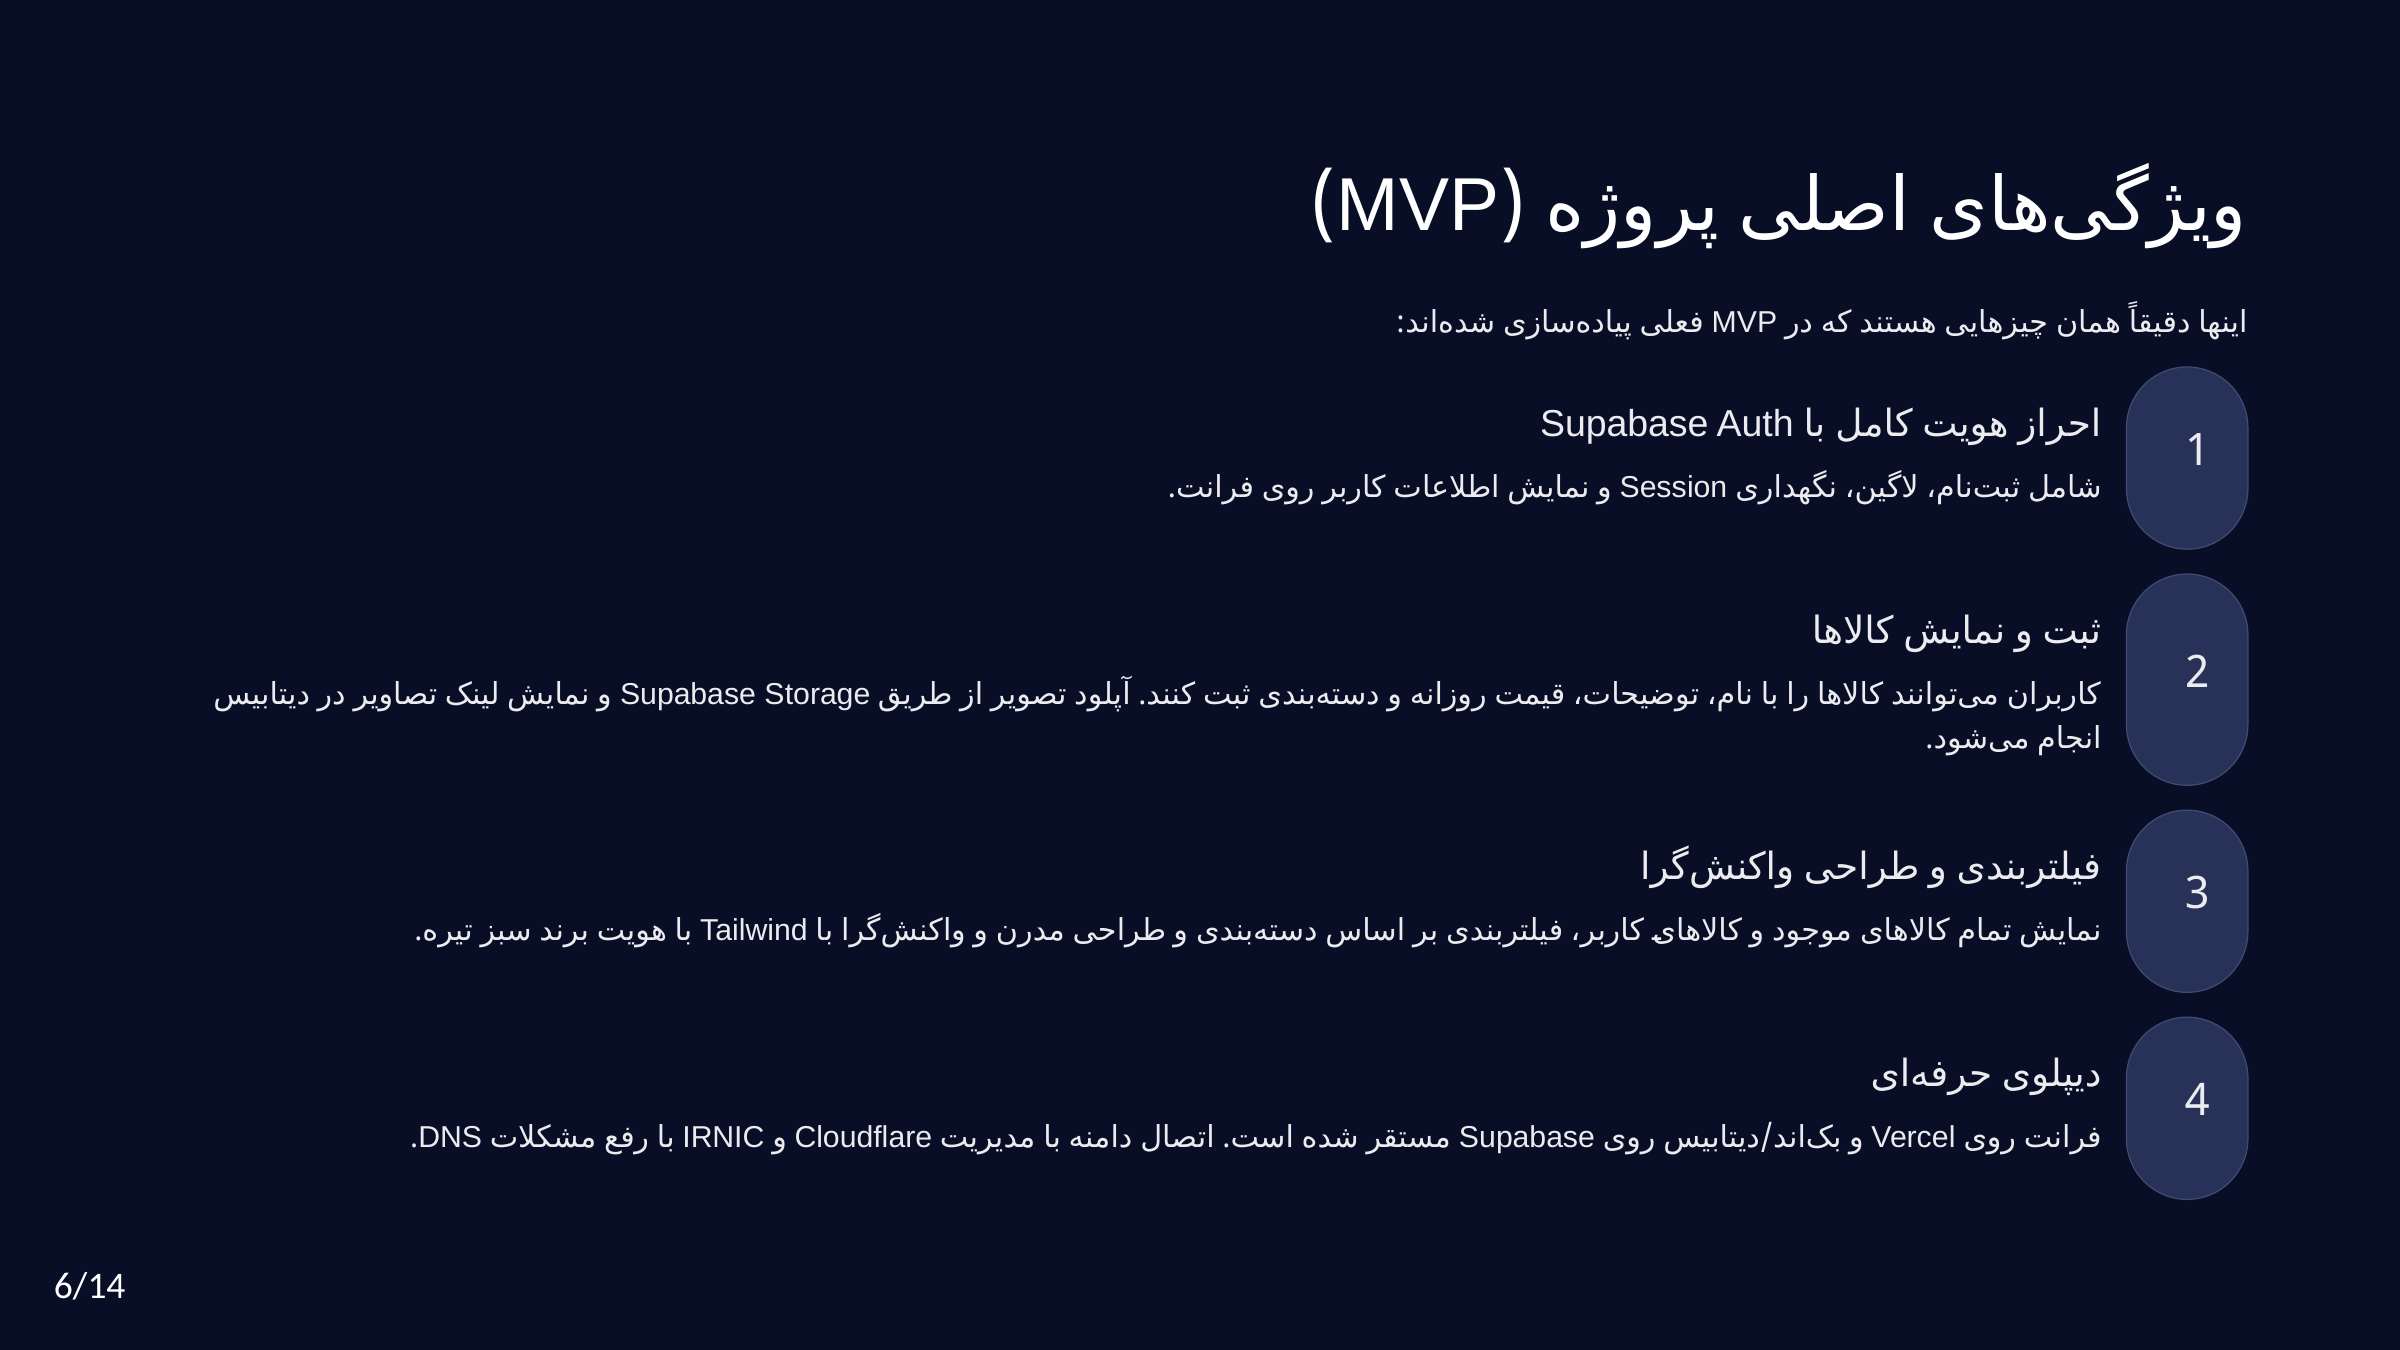

ویژگی‌های اصلی پروژه (MVP)
اینها دقیقاً همان چیزهایی هستند که در MVP فعلی پیاده‌سازی شده‌اند:

احراز هویت کامل با Supabase Auth
1
شامل ثبت‌نام، لاگین، نگهداری Session و نمایش اطلاعات کاربر روی فرانت.

ثبت و نمایش کالاها
2
کاربران می‌توانند کالاها را با نام، توضیحات، قیمت روزانه و دسته‌بندی ثبت کنند. آپلود تصویر از طریق Supabase Storage و نمایش لینک تصاویر در دیتابیس انجام می‌شود.

فیلتربندی و طراحی واکنش‌گرا
3
نمایش تمام کالاهای موجود و کالاهای کاربر، فیلتربندی بر اساس دسته‌بندی و طراحی مدرن و واکنش‌گرا با Tailwind با هویت برند سبز تیره.

دیپلوی حرفه‌ای
4
فرانت روی Vercel و بک‌اند/دیتابیس روی Supabase مستقر شده است. اتصال دامنه با مدیریت Cloudflare و IRNIC با رفع مشکلات DNS.
6/14